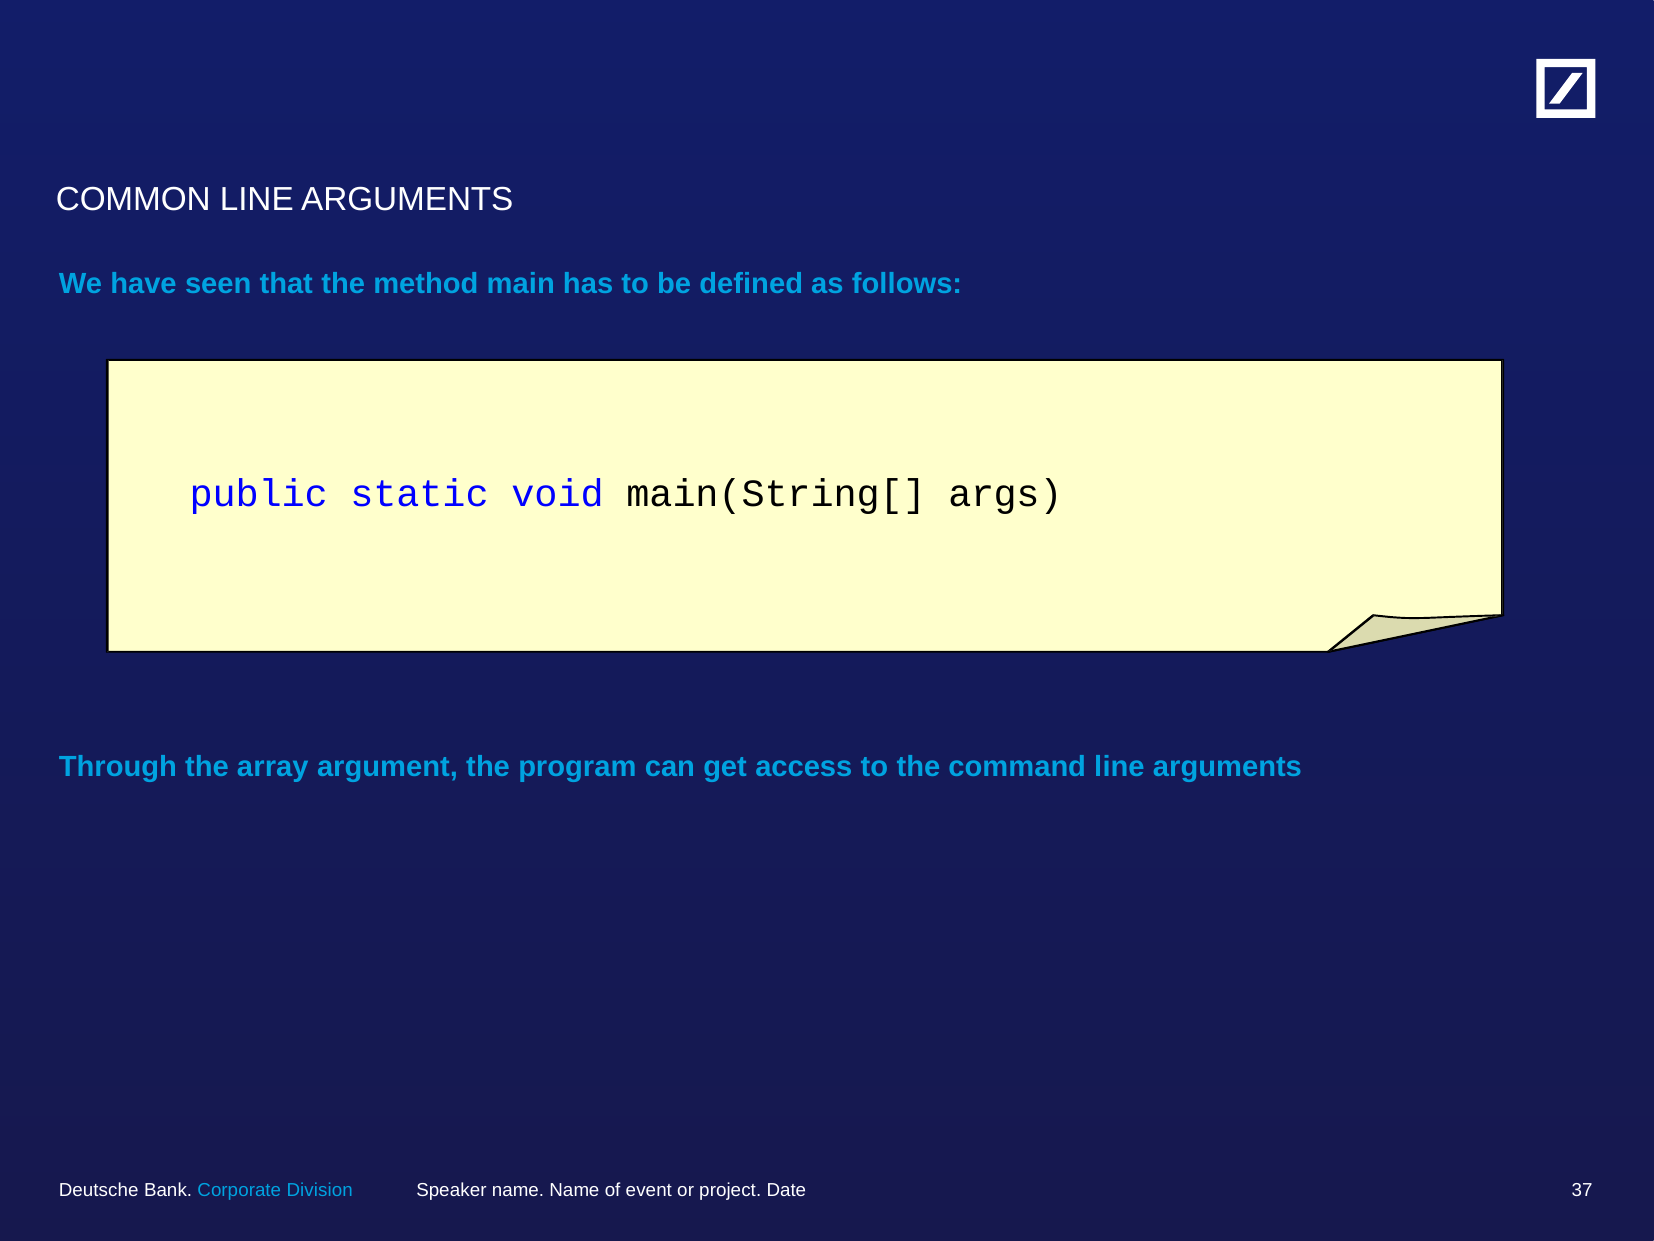

# COMMON LINE ARGUMENTS
We have seen that the method main has to be defined as follows:

public static void main(String[] args)
Through the array argument, the program can get access to the command line arguments
Speaker name. Name of event or project. Date
37